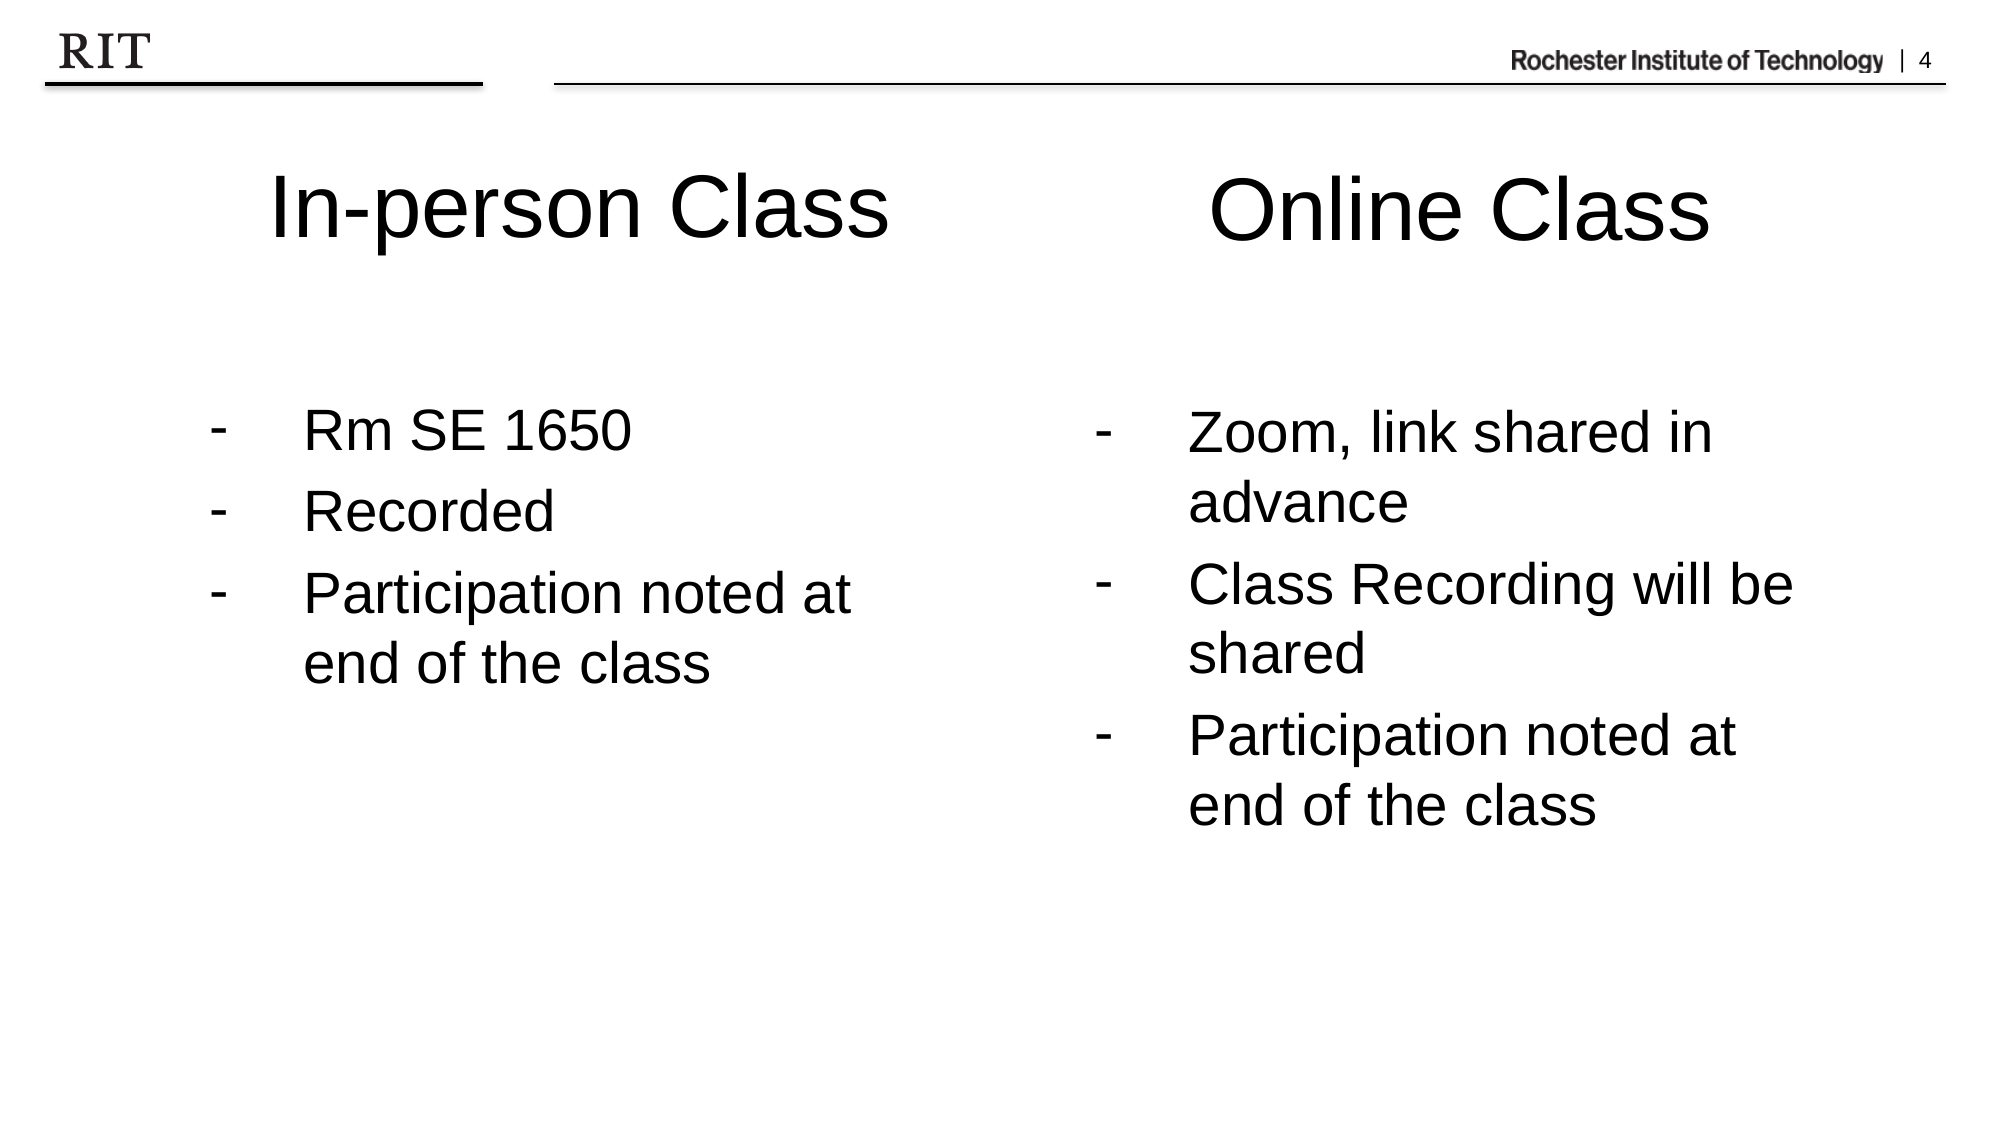

In-person Class

Rm SE 1650
Recorded
Participation noted at end of the class
Online Class

Zoom, link shared in advance
Class Recording will be shared
Participation noted at end of the class